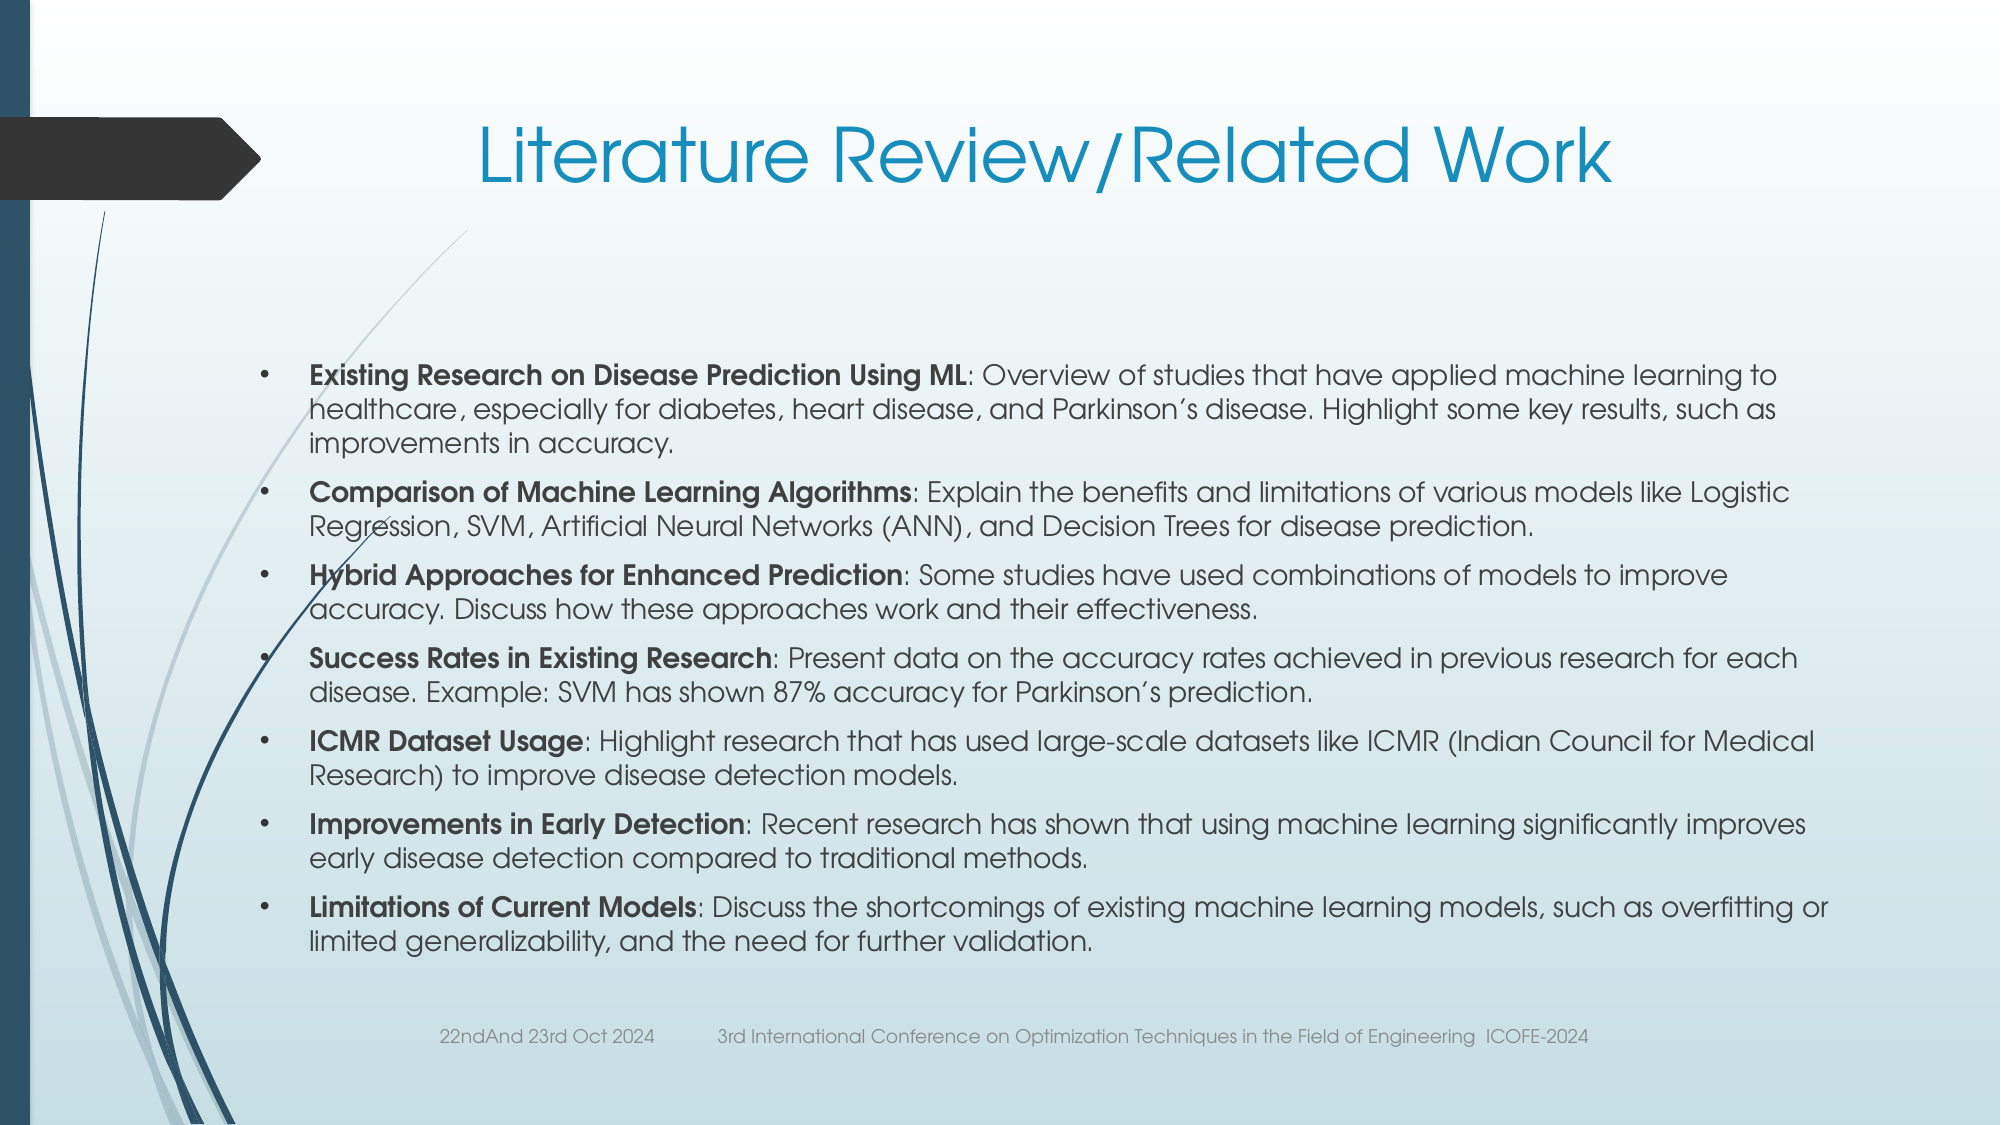

# Literature Review/Related Work
5
Existing Research on Disease Prediction Using ML: Overview of studies that have applied machine learning to healthcare, especially for diabetes, heart disease, and Parkinson’s disease. Highlight some key results, such as improvements in accuracy.
Comparison of Machine Learning Algorithms: Explain the benefits and limitations of various models like Logistic Regression, SVM, Artificial Neural Networks (ANN), and Decision Trees for disease prediction.
Hybrid Approaches for Enhanced Prediction: Some studies have used combinations of models to improve accuracy. Discuss how these approaches work and their effectiveness.
Success Rates in Existing Research: Present data on the accuracy rates achieved in previous research for each disease. Example: SVM has shown 87% accuracy for Parkinson’s prediction.
ICMR Dataset Usage: Highlight research that has used large-scale datasets like ICMR (Indian Council for Medical Research) to improve disease detection models.
Improvements in Early Detection: Recent research has shown that using machine learning significantly improves early disease detection compared to traditional methods.
Limitations of Current Models: Discuss the shortcomings of existing machine learning models, such as overfitting or limited generalizability, and the need for further validation.
22ndAnd 23rd Oct 2024            3rd International Conference on Optimization Techniques in the Field of Engineering  ICOFE-2024